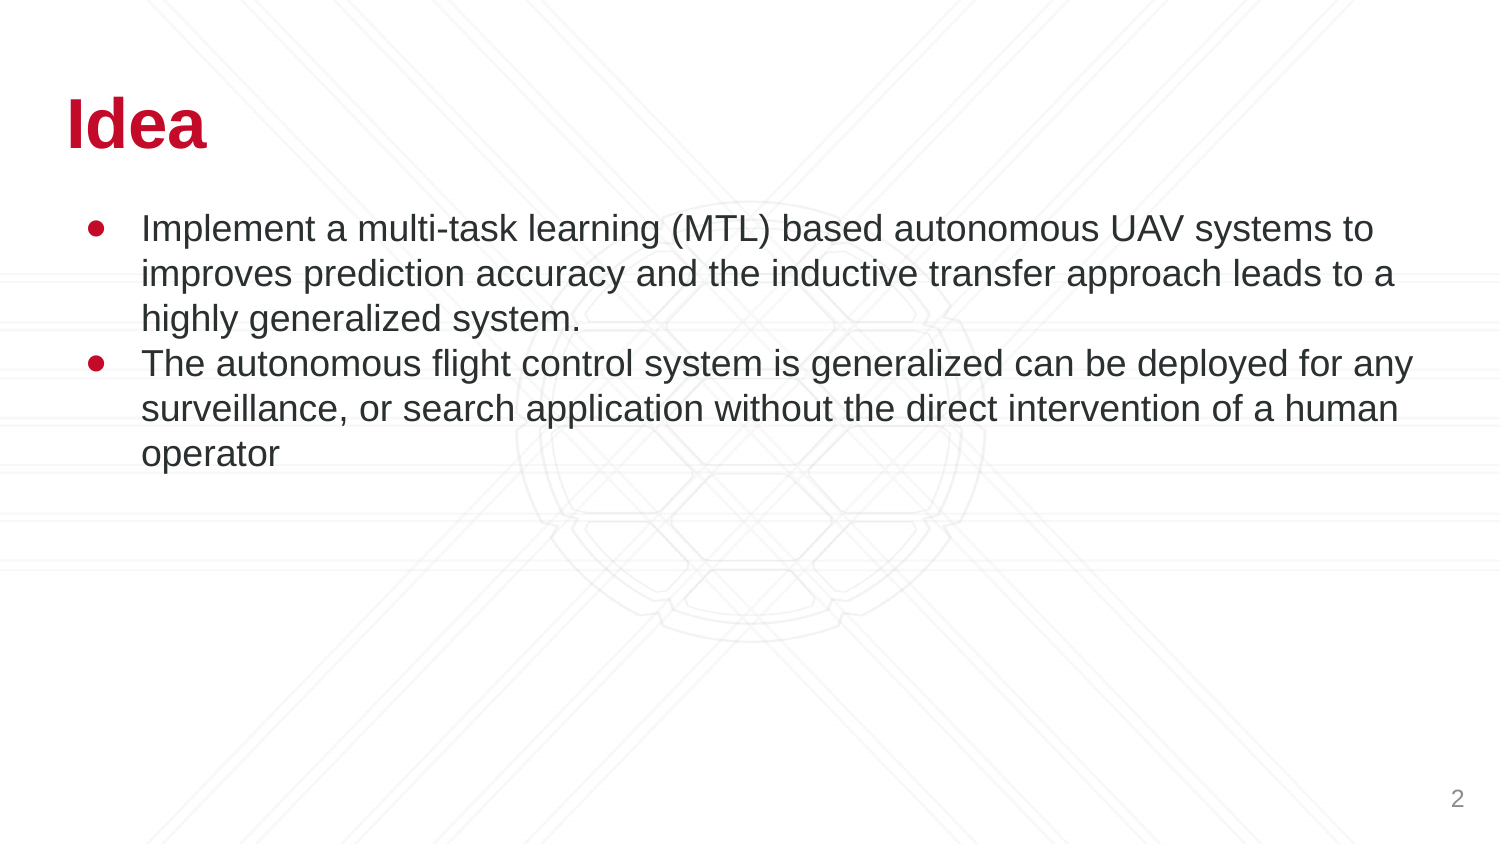

# Idea
Implement a multi-task learning (MTL) based autonomous UAV systems to improves prediction accuracy and the inductive transfer approach leads to a highly generalized system.
The autonomous flight control system is generalized can be deployed for any surveillance, or search application without the direct intervention of a human operator
2